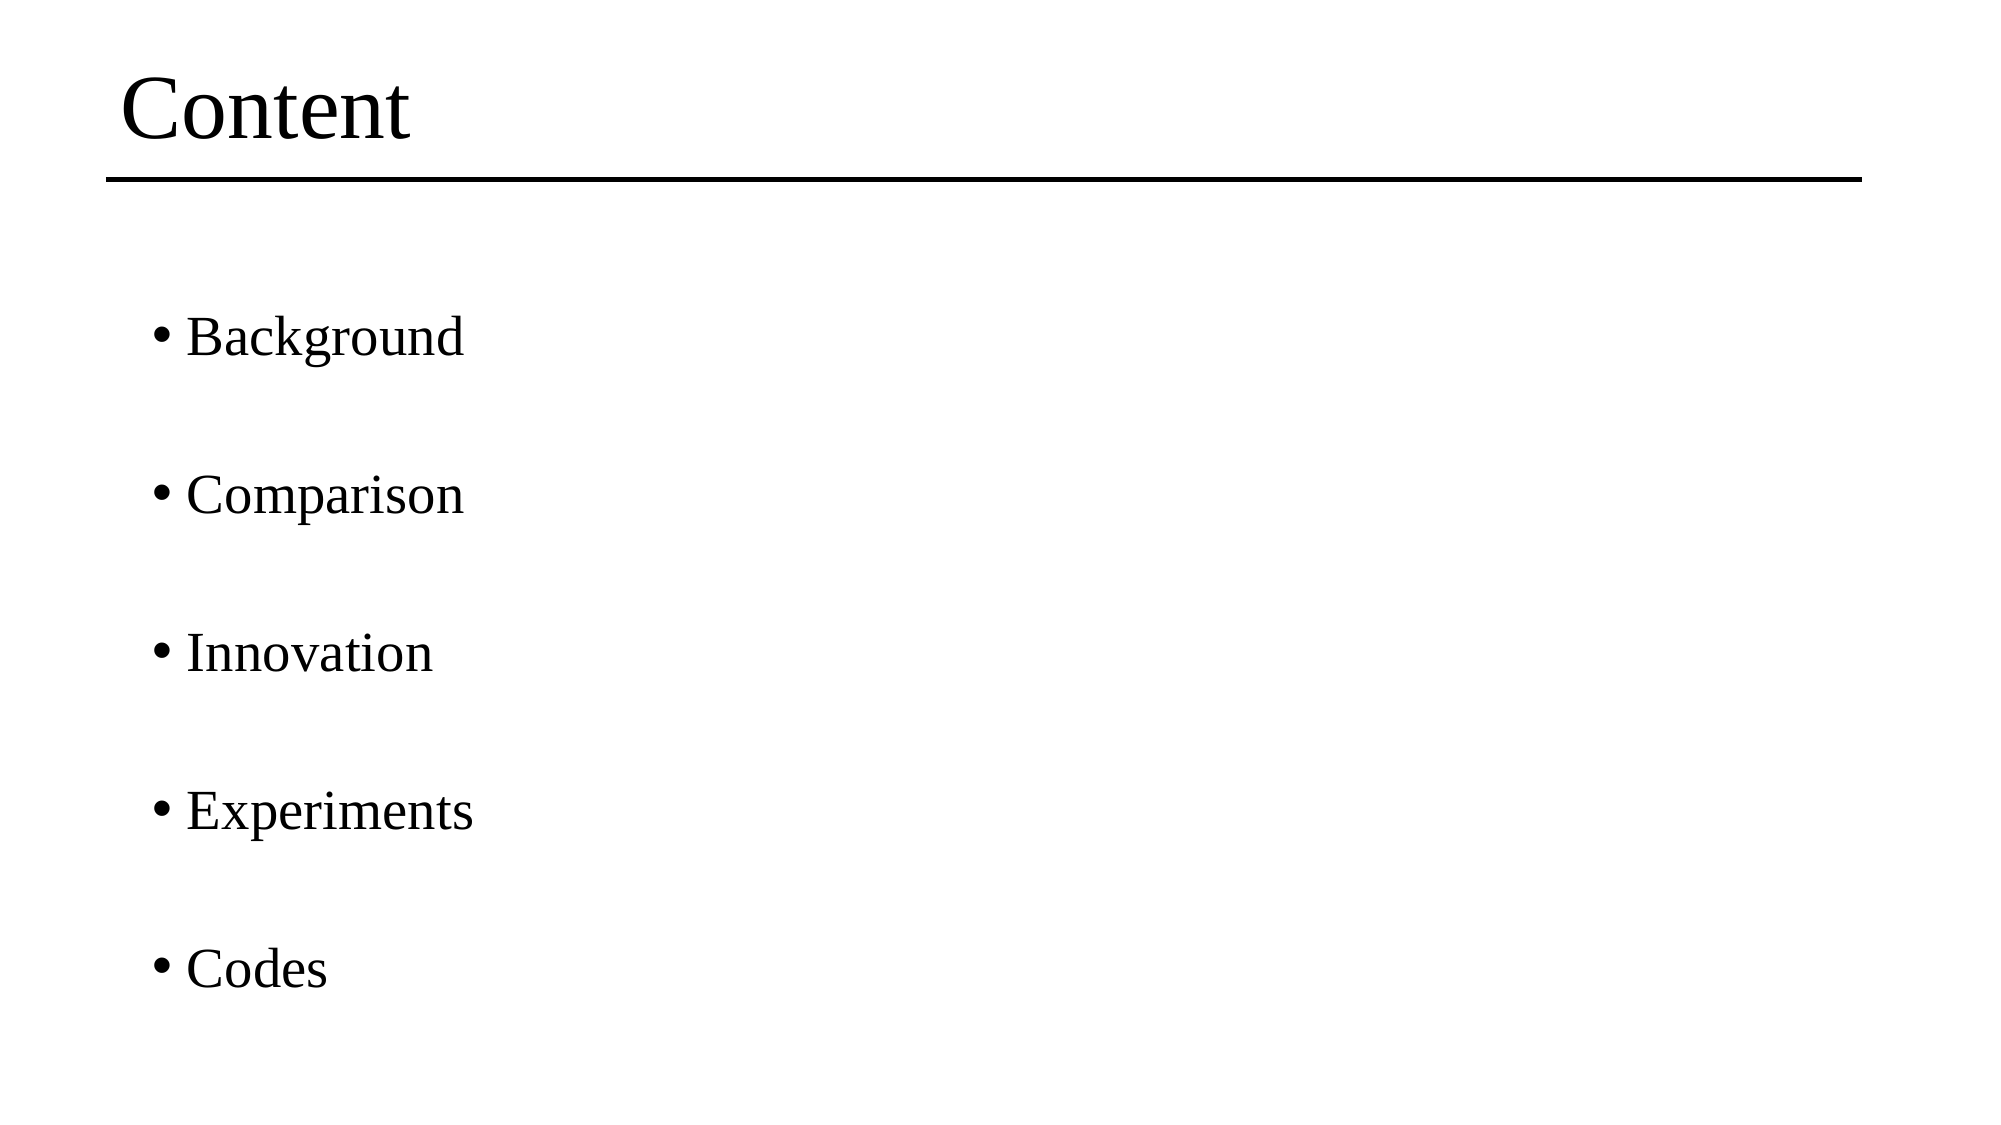

# Content
Background

Comparison

Innovation

Experiments

Codes